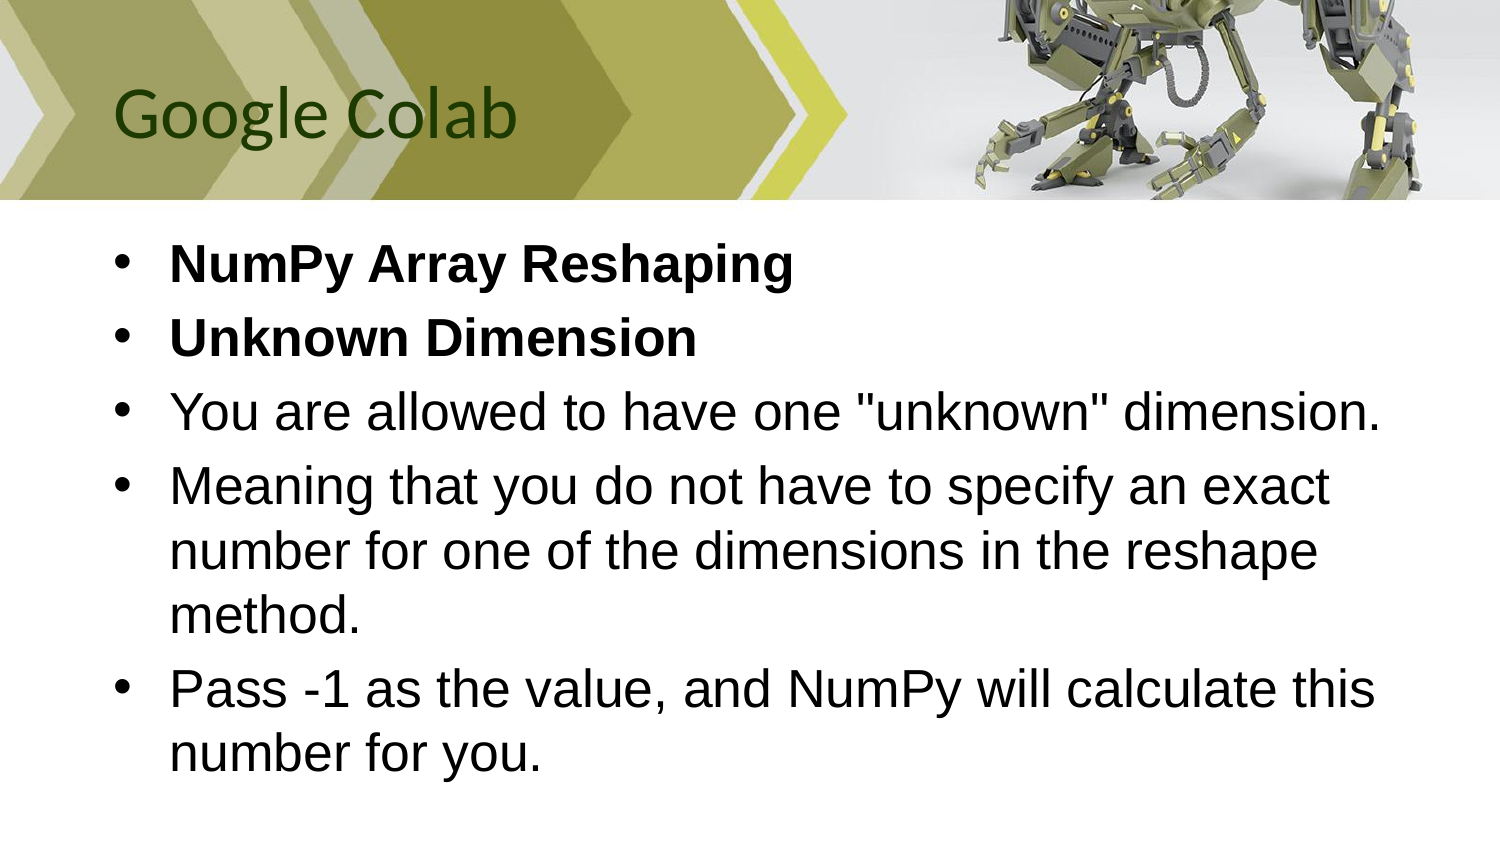

# Google Colab
NumPy Array Reshaping
Unknown Dimension
You are allowed to have one "unknown" dimension.
Meaning that you do not have to specify an exact number for one of the dimensions in the reshape method.
Pass -1 as the value, and NumPy will calculate this number for you.